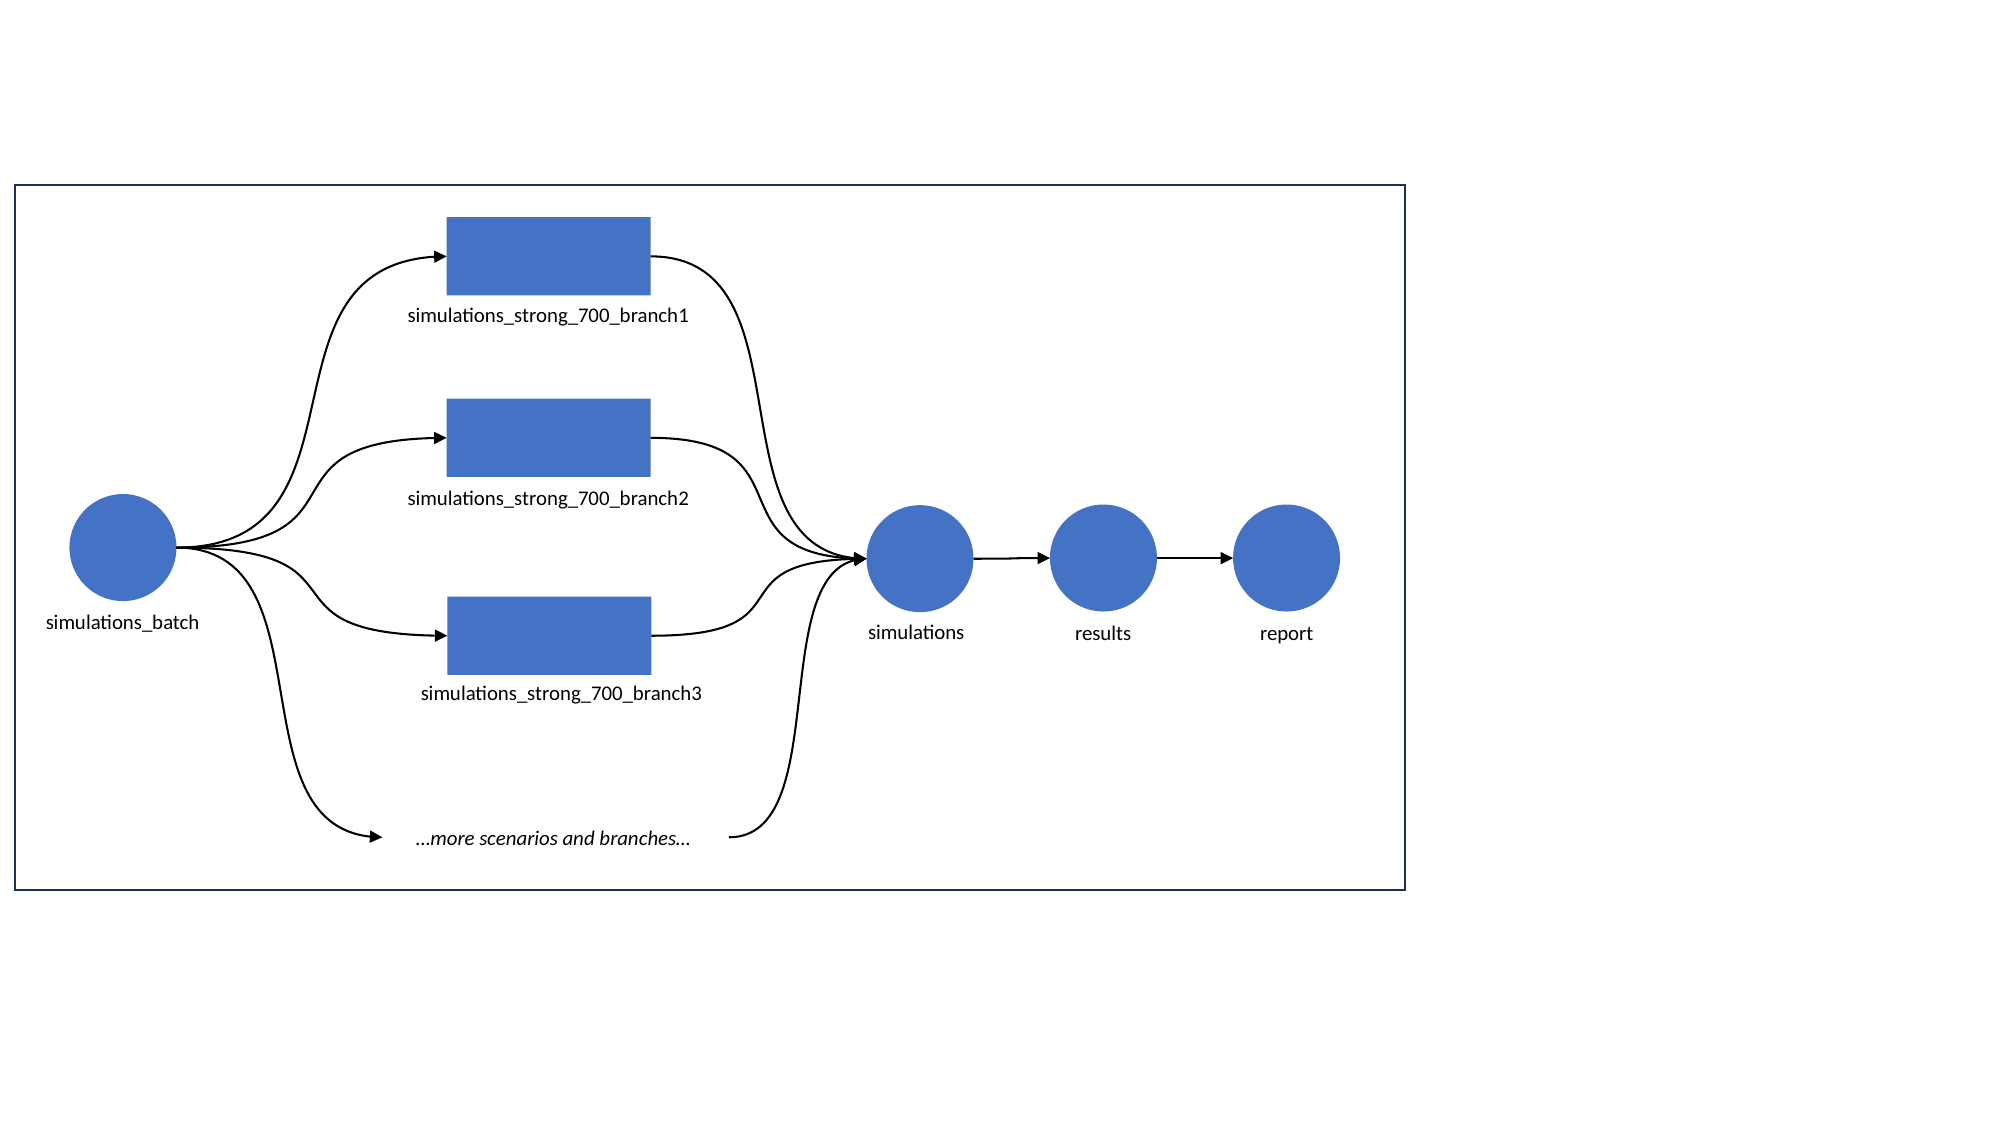

simulations_strong_700_branch1

simulations_strong_700_branch2

simulations_batch
simulations
results
report
simulations_strong_700_branch3
…more scenarios and branches…